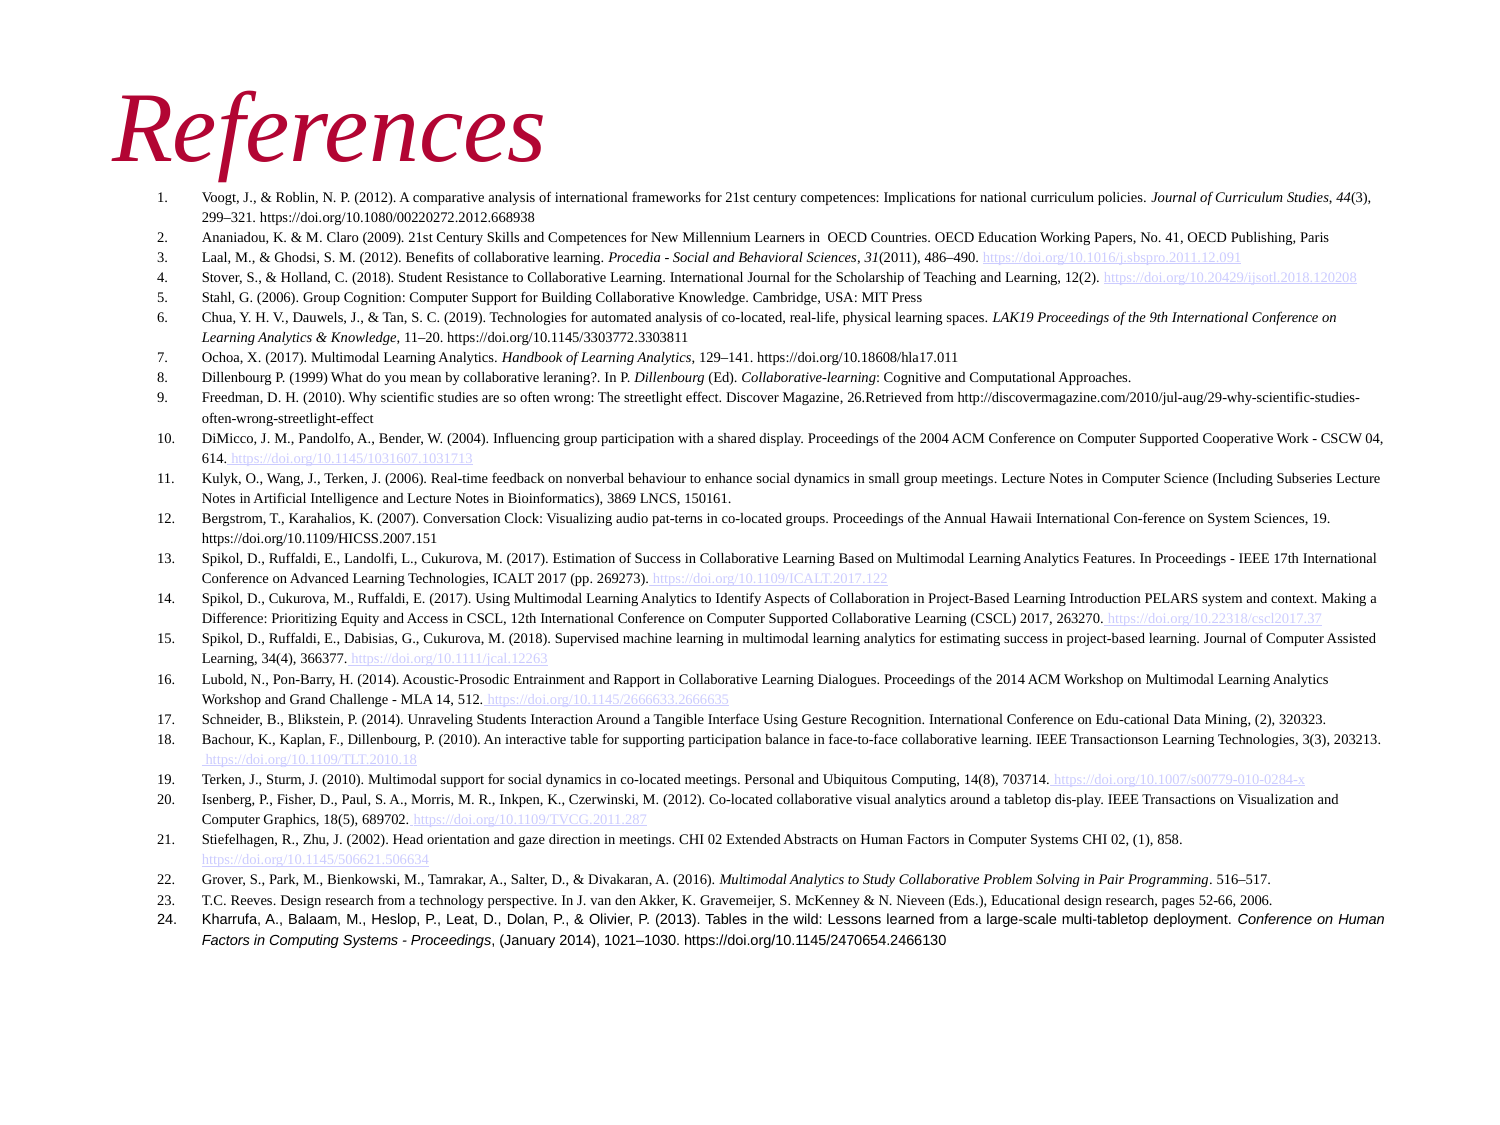

# References
Voogt, J., & Roblin, N. P. (2012). A comparative analysis of international frameworks for 21st century competences: Implications for national curriculum policies. Journal of Curriculum Studies, 44(3), 299–321. https://doi.org/10.1080/00220272.2012.668938
Ananiadou, K. & M. Claro (2009). 21st Century Skills and Competences for New Millennium Learners in  OECD Countries. OECD Education Working Papers, No. 41, OECD Publishing, Paris
Laal, M., & Ghodsi, S. M. (2012). Benefits of collaborative learning. Procedia - Social and Behavioral Sciences, 31(2011), 486–490. https://doi.org/10.1016/j.sbspro.2011.12.091
Stover, S., & Holland, C. (2018). Student Resistance to Collaborative Learning. International Journal for the Scholarship of Teaching and Learning, 12(2). https://doi.org/10.20429/ijsotl.2018.120208
Stahl, G. (2006). Group Cognition: Computer Support for Building Collaborative Knowledge. Cambridge, USA: MIT Press
Chua, Y. H. V., Dauwels, J., & Tan, S. C. (2019). Technologies for automated analysis of co-located, real-life, physical learning spaces. LAK19 Proceedings of the 9th International Conference on Learning Analytics & Knowledge, 11–20. https://doi.org/10.1145/3303772.3303811
Ochoa, X. (2017). Multimodal Learning Analytics. Handbook of Learning Analytics, 129–141. https://doi.org/10.18608/hla17.011
Dillenbourg P. (1999) What do you mean by collaborative leraning?. In P. Dillenbourg (Ed). Collaborative-learning: Cognitive and Computational Approaches.
Freedman, D. H. (2010). Why scientific studies are so often wrong: The streetlight effect. Discover Magazine, 26.Retrieved from http://discovermagazine.com/2010/jul-aug/29-why-scientific-studies-often-wrong-streetlight-effect
DiMicco, J. M., Pandolfo, A., Bender, W. (2004). Influencing group participation with a shared display. Proceedings of the 2004 ACM Conference on Computer Supported Cooperative Work - CSCW 04, 614. https://doi.org/10.1145/1031607.1031713
Kulyk, O., Wang, J., Terken, J. (2006). Real-time feedback on nonverbal behaviour to enhance social dynamics in small group meetings. Lecture Notes in Computer Science (Including Subseries Lecture Notes in Artificial Intelligence and Lecture Notes in Bioinformatics), 3869 LNCS, 150161.
Bergstrom, T., Karahalios, K. (2007). Conversation Clock: Visualizing audio pat-terns in co-located groups. Proceedings of the Annual Hawaii International Con-ference on System Sciences, 19. https://doi.org/10.1109/HICSS.2007.151
Spikol, D., Ruffaldi, E., Landolfi, L., Cukurova, M. (2017). Estimation of Success in Collaborative Learning Based on Multimodal Learning Analytics Features. In Proceedings - IEEE 17th International Conference on Advanced Learning Technologies, ICALT 2017 (pp. 269273). https://doi.org/10.1109/ICALT.2017.122
Spikol, D., Cukurova, M., Ruffaldi, E. (2017). Using Multimodal Learning Analytics to Identify Aspects of Collaboration in Project-Based Learning Introduction PELARS system and context. Making a Difference: Prioritizing Equity and Access in CSCL, 12th International Conference on Computer Supported Collaborative Learning (CSCL) 2017, 263270. https://doi.org/10.22318/cscl2017.37
Spikol, D., Ruffaldi, E., Dabisias, G., Cukurova, M. (2018). Supervised machine learning in multimodal learning analytics for estimating success in project-based learning. Journal of Computer Assisted Learning, 34(4), 366377. https://doi.org/10.1111/jcal.12263
Lubold, N., Pon-Barry, H. (2014). Acoustic-Prosodic Entrainment and Rapport in Collaborative Learning Dialogues. Proceedings of the 2014 ACM Workshop on Multimodal Learning Analytics Workshop and Grand Challenge - MLA 14, 512. https://doi.org/10.1145/2666633.2666635
Schneider, B., Blikstein, P. (2014). Unraveling Students Interaction Around a Tangible Interface Using Gesture Recognition. International Conference on Edu-cational Data Mining, (2), 320323.
Bachour, K., Kaplan, F., Dillenbourg, P. (2010). An interactive table for supporting participation balance in face-to-face collaborative learning. IEEE Transactionson Learning Technologies, 3(3), 203213. https://doi.org/10.1109/TLT.2010.18
Terken, J., Sturm, J. (2010). Multimodal support for social dynamics in co-located meetings. Personal and Ubiquitous Computing, 14(8), 703714. https://doi.org/10.1007/s00779-010-0284-x
Isenberg, P., Fisher, D., Paul, S. A., Morris, M. R., Inkpen, K., Czerwinski, M. (2012). Co-located collaborative visual analytics around a tabletop dis-play. IEEE Transactions on Visualization and Computer Graphics, 18(5), 689702. https://doi.org/10.1109/TVCG.2011.287
Stiefelhagen, R., Zhu, J. (2002). Head orientation and gaze direction in meetings. CHI 02 Extended Abstracts on Human Factors in Computer Systems CHI 02, (1), 858. https://doi.org/10.1145/506621.506634
Grover, S., Park, M., Bienkowski, M., Tamrakar, A., Salter, D., & Divakaran, A. (2016). Multimodal Analytics to Study Collaborative Problem Solving in Pair Programming. 516–517.
T.C. Reeves. Design research from a technology perspective. In J. van den Akker, K. Gravemeijer, S. McKenney & N. Nieveen (Eds.), Educational design research, pages 52-66, 2006.
Kharrufa, A., Balaam, M., Heslop, P., Leat, D., Dolan, P., & Olivier, P. (2013). Tables in the wild: Lessons learned from a large-scale multi-tabletop deployment. Conference on Human Factors in Computing Systems - Proceedings, (January 2014), 1021–1030. https://doi.org/10.1145/2470654.2466130